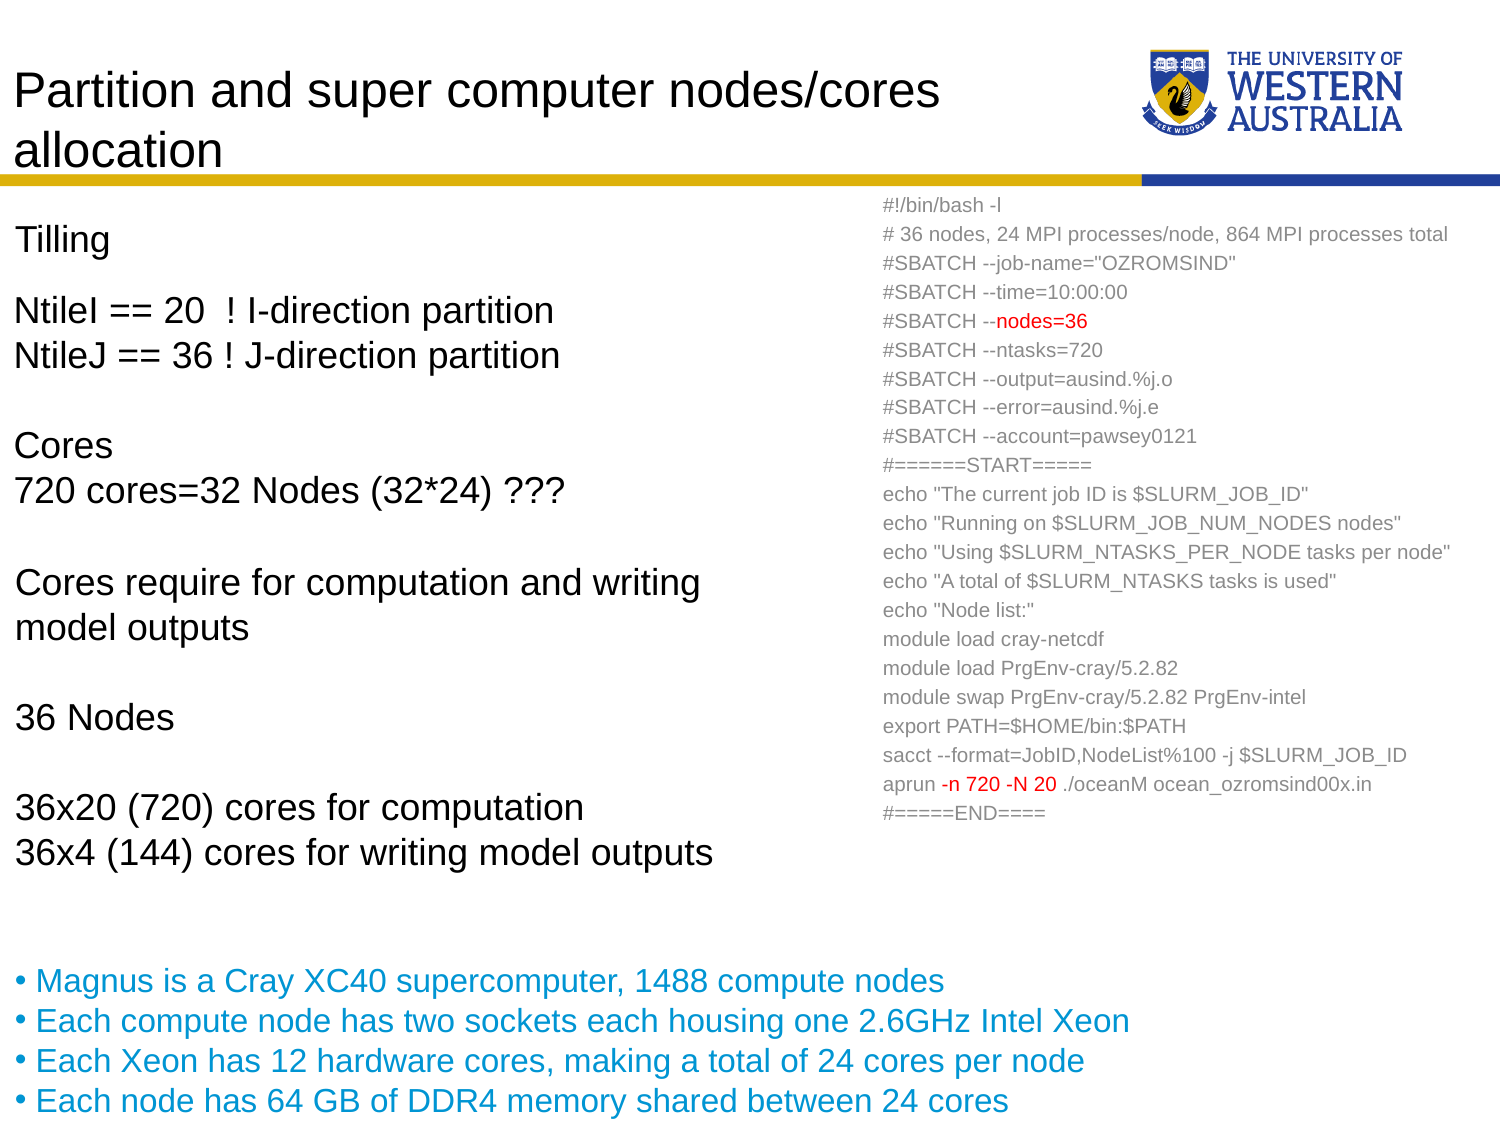

Partition and super computer nodes/cores allocation

#!/bin/bash -l
# 36 nodes, 24 MPI processes/node, 864 MPI processes total
#SBATCH --job-name="OZROMSIND"
#SBATCH --time=10:00:00
#SBATCH --nodes=36
#SBATCH --ntasks=720
#SBATCH --output=ausind.%j.o
#SBATCH --error=ausind.%j.e
#SBATCH --account=pawsey0121
#======START=====
echo "The current job ID is $SLURM_JOB_ID"
echo "Running on $SLURM_JOB_NUM_NODES nodes"
echo "Using $SLURM_NTASKS_PER_NODE tasks per node"
echo "A total of $SLURM_NTASKS tasks is used"
echo "Node list:"
module load cray-netcdf
module load PrgEnv-cray/5.2.82
module swap PrgEnv-cray/5.2.82 PrgEnv-intel
export PATH=$HOME/bin:$PATH
sacct --format=JobID,NodeList%100 -j $SLURM_JOB_ID
aprun -n 720 -N 20 ./oceanM ocean_ozromsind00x.in
#=====END====

Tilling
# NtileI == 20  ! I-direction partition NtileJ == 36 ! J-direction partition Cores 720 cores=32 Nodes (32*24) ???
Cores require for computation and writing model outputs

36 Nodes

36x20 (720) cores for computation
36x4 (144) cores for writing model outputs
 Magnus is a Cray XC40 supercomputer, 1488 compute nodes
 Each compute node has two sockets each housing one 2.6GHz Intel Xeon
 Each Xeon has 12 hardware cores, making a total of 24 cores per node
 Each node has 64 GB of DDR4 memory shared between 24 cores